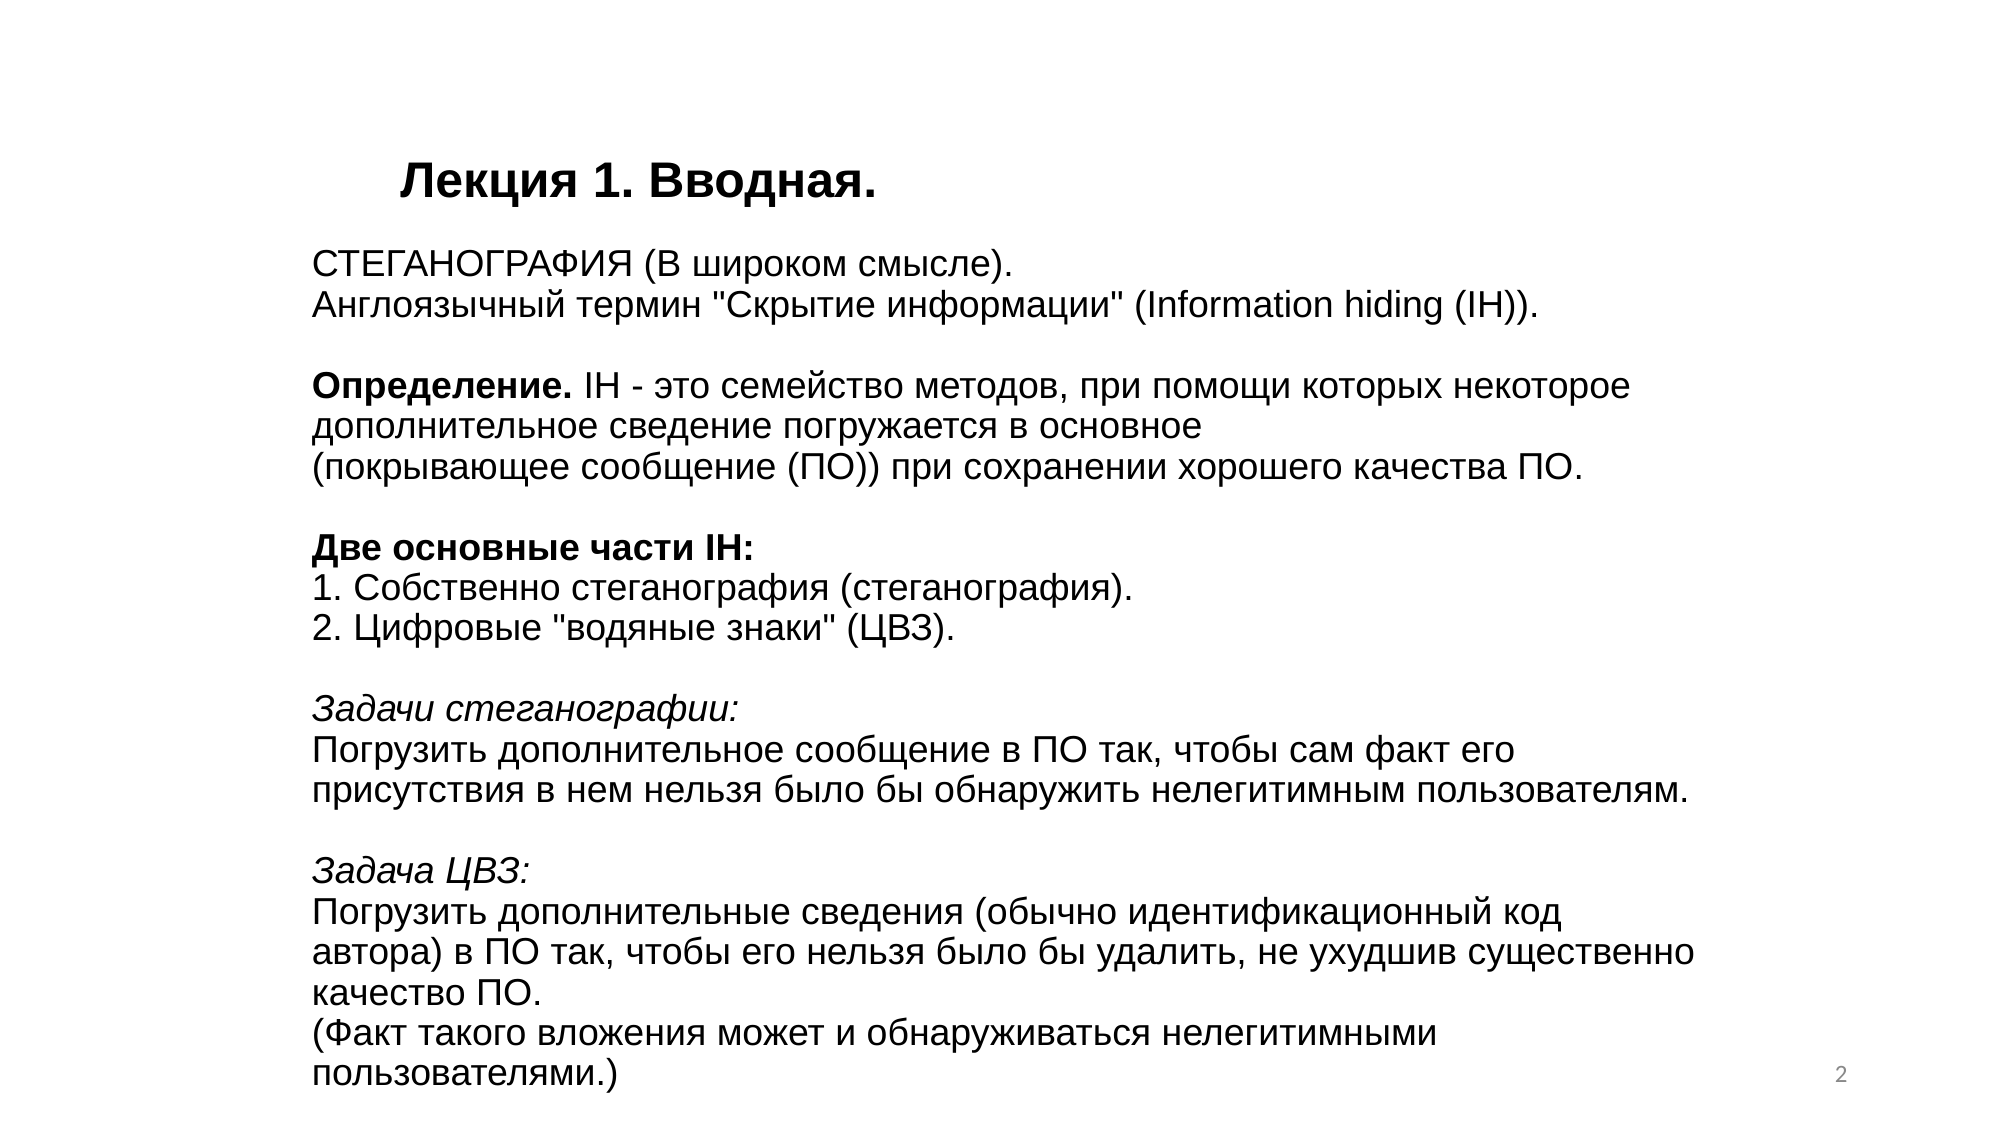

# Лекция 1. Вводная. СТЕГАНОГРАФИЯ (В широком смысле). Англоязычный термин "Скрытие информации" (Information hiding (IH)). Определение. IH - это семейство методов, при помощи которых некоторое дополнительное сведение погружается в основное (покрывающее сообщение (ПО)) при сохранении хорошего качества ПО. Две основные части IH: 1. Собственно стеганография (стеганография). 2. Цифровые "водяные знаки" (ЦВЗ). Задачи стеганографии: Погрузить дополнительное сообщение в ПО так, чтобы сам факт его присутствия в нем нельзя было бы обнаружить нелегитимным пользователям. Задача ЦВЗ: Погрузить дополнительные сведения (обычно идентификационный код автора) в ПО так, чтобы его нельзя было бы удалить, не ухудшив существенно качество ПО. (Факт такого вложения может и обнаруживаться нелегитимными пользователями.)
2